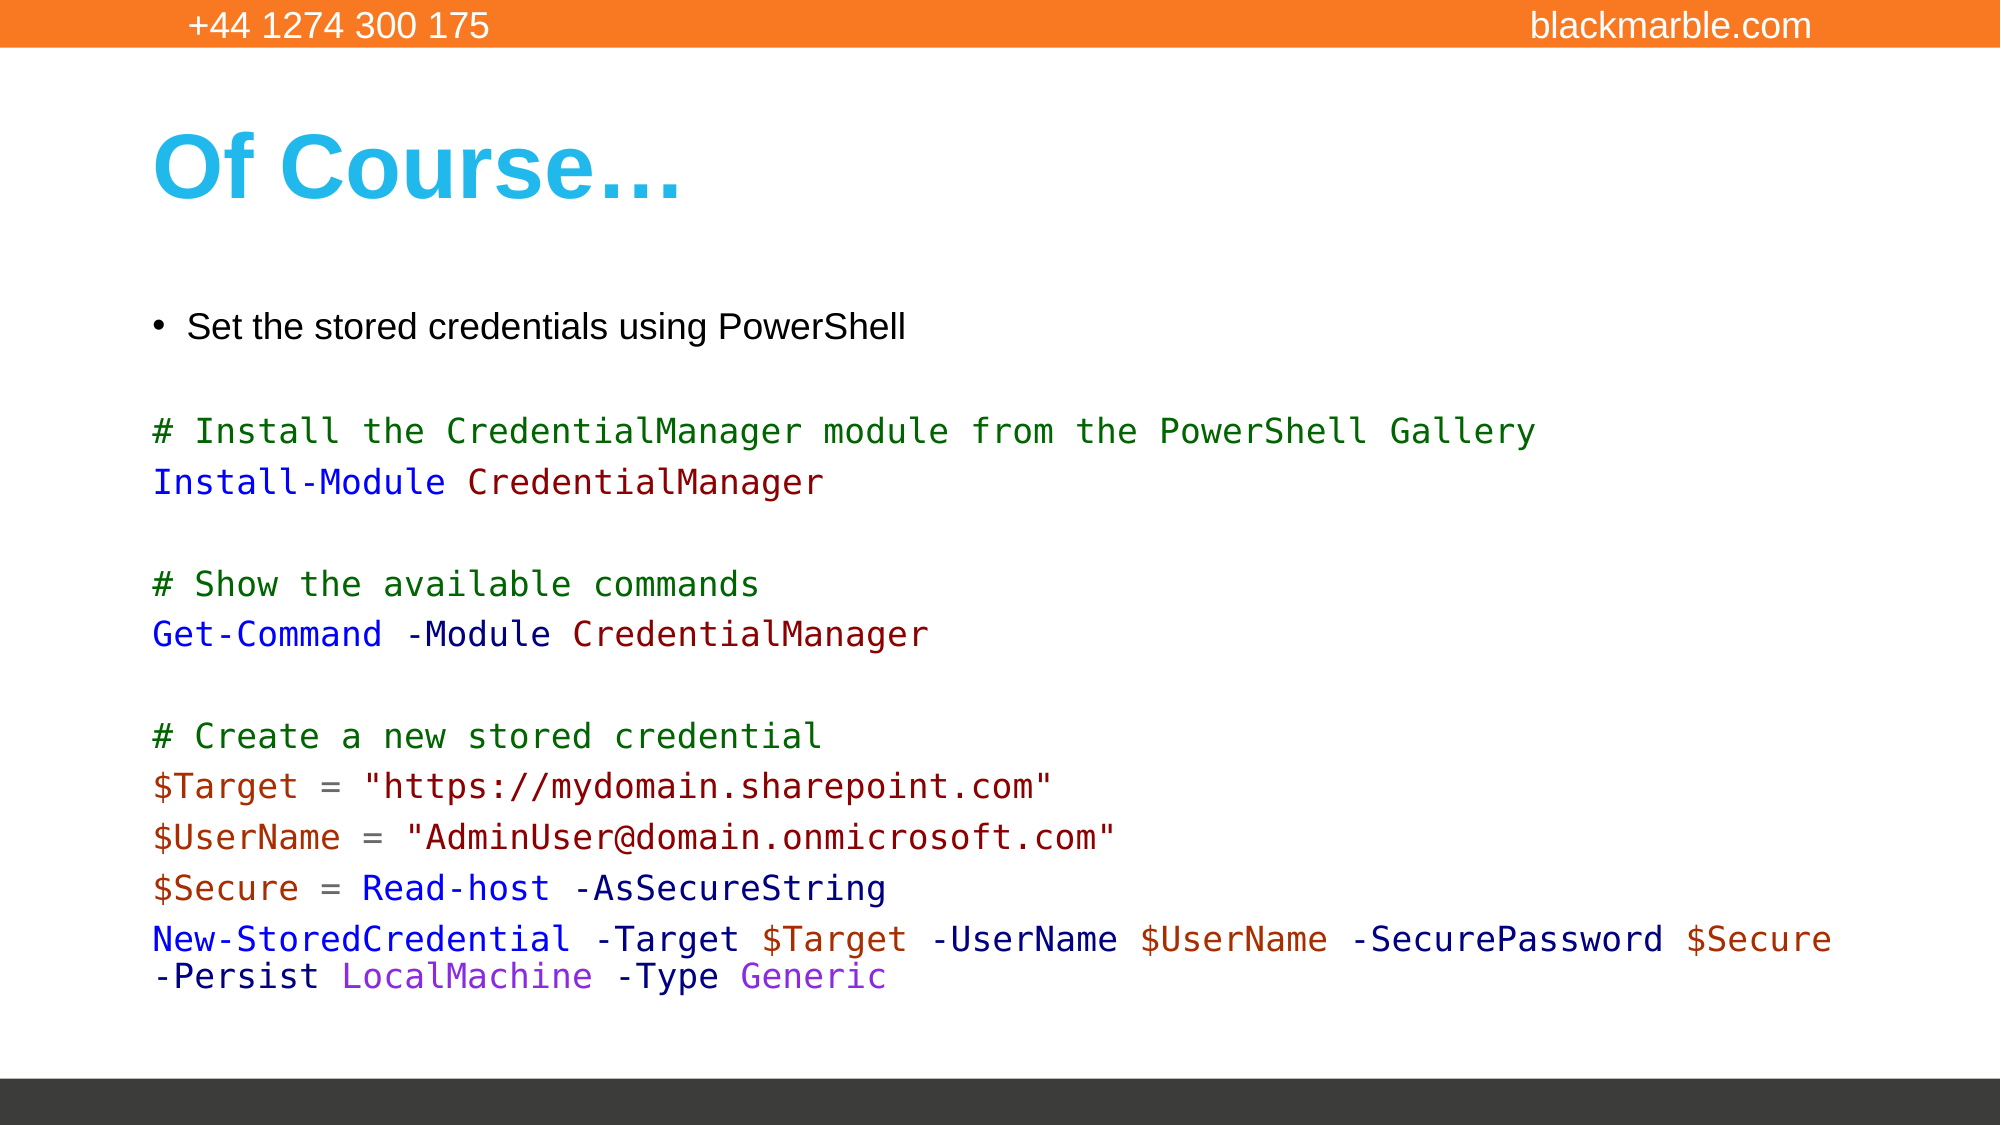

# Of Course…
Set the stored credentials using PowerShell

# Install the CredentialManager module from the PowerShell Gallery
Install-Module CredentialManager

# Show the available commands
Get-Command -Module CredentialManager

# Create a new stored credential
$Target = "https://mydomain.sharepoint.com"
$UserName = "AdminUser@domain.onmicrosoft.com"
$Secure = Read-host -AsSecureString
New-StoredCredential -Target $Target -UserName $UserName -SecurePassword $Secure -Persist LocalMachine -Type Generic